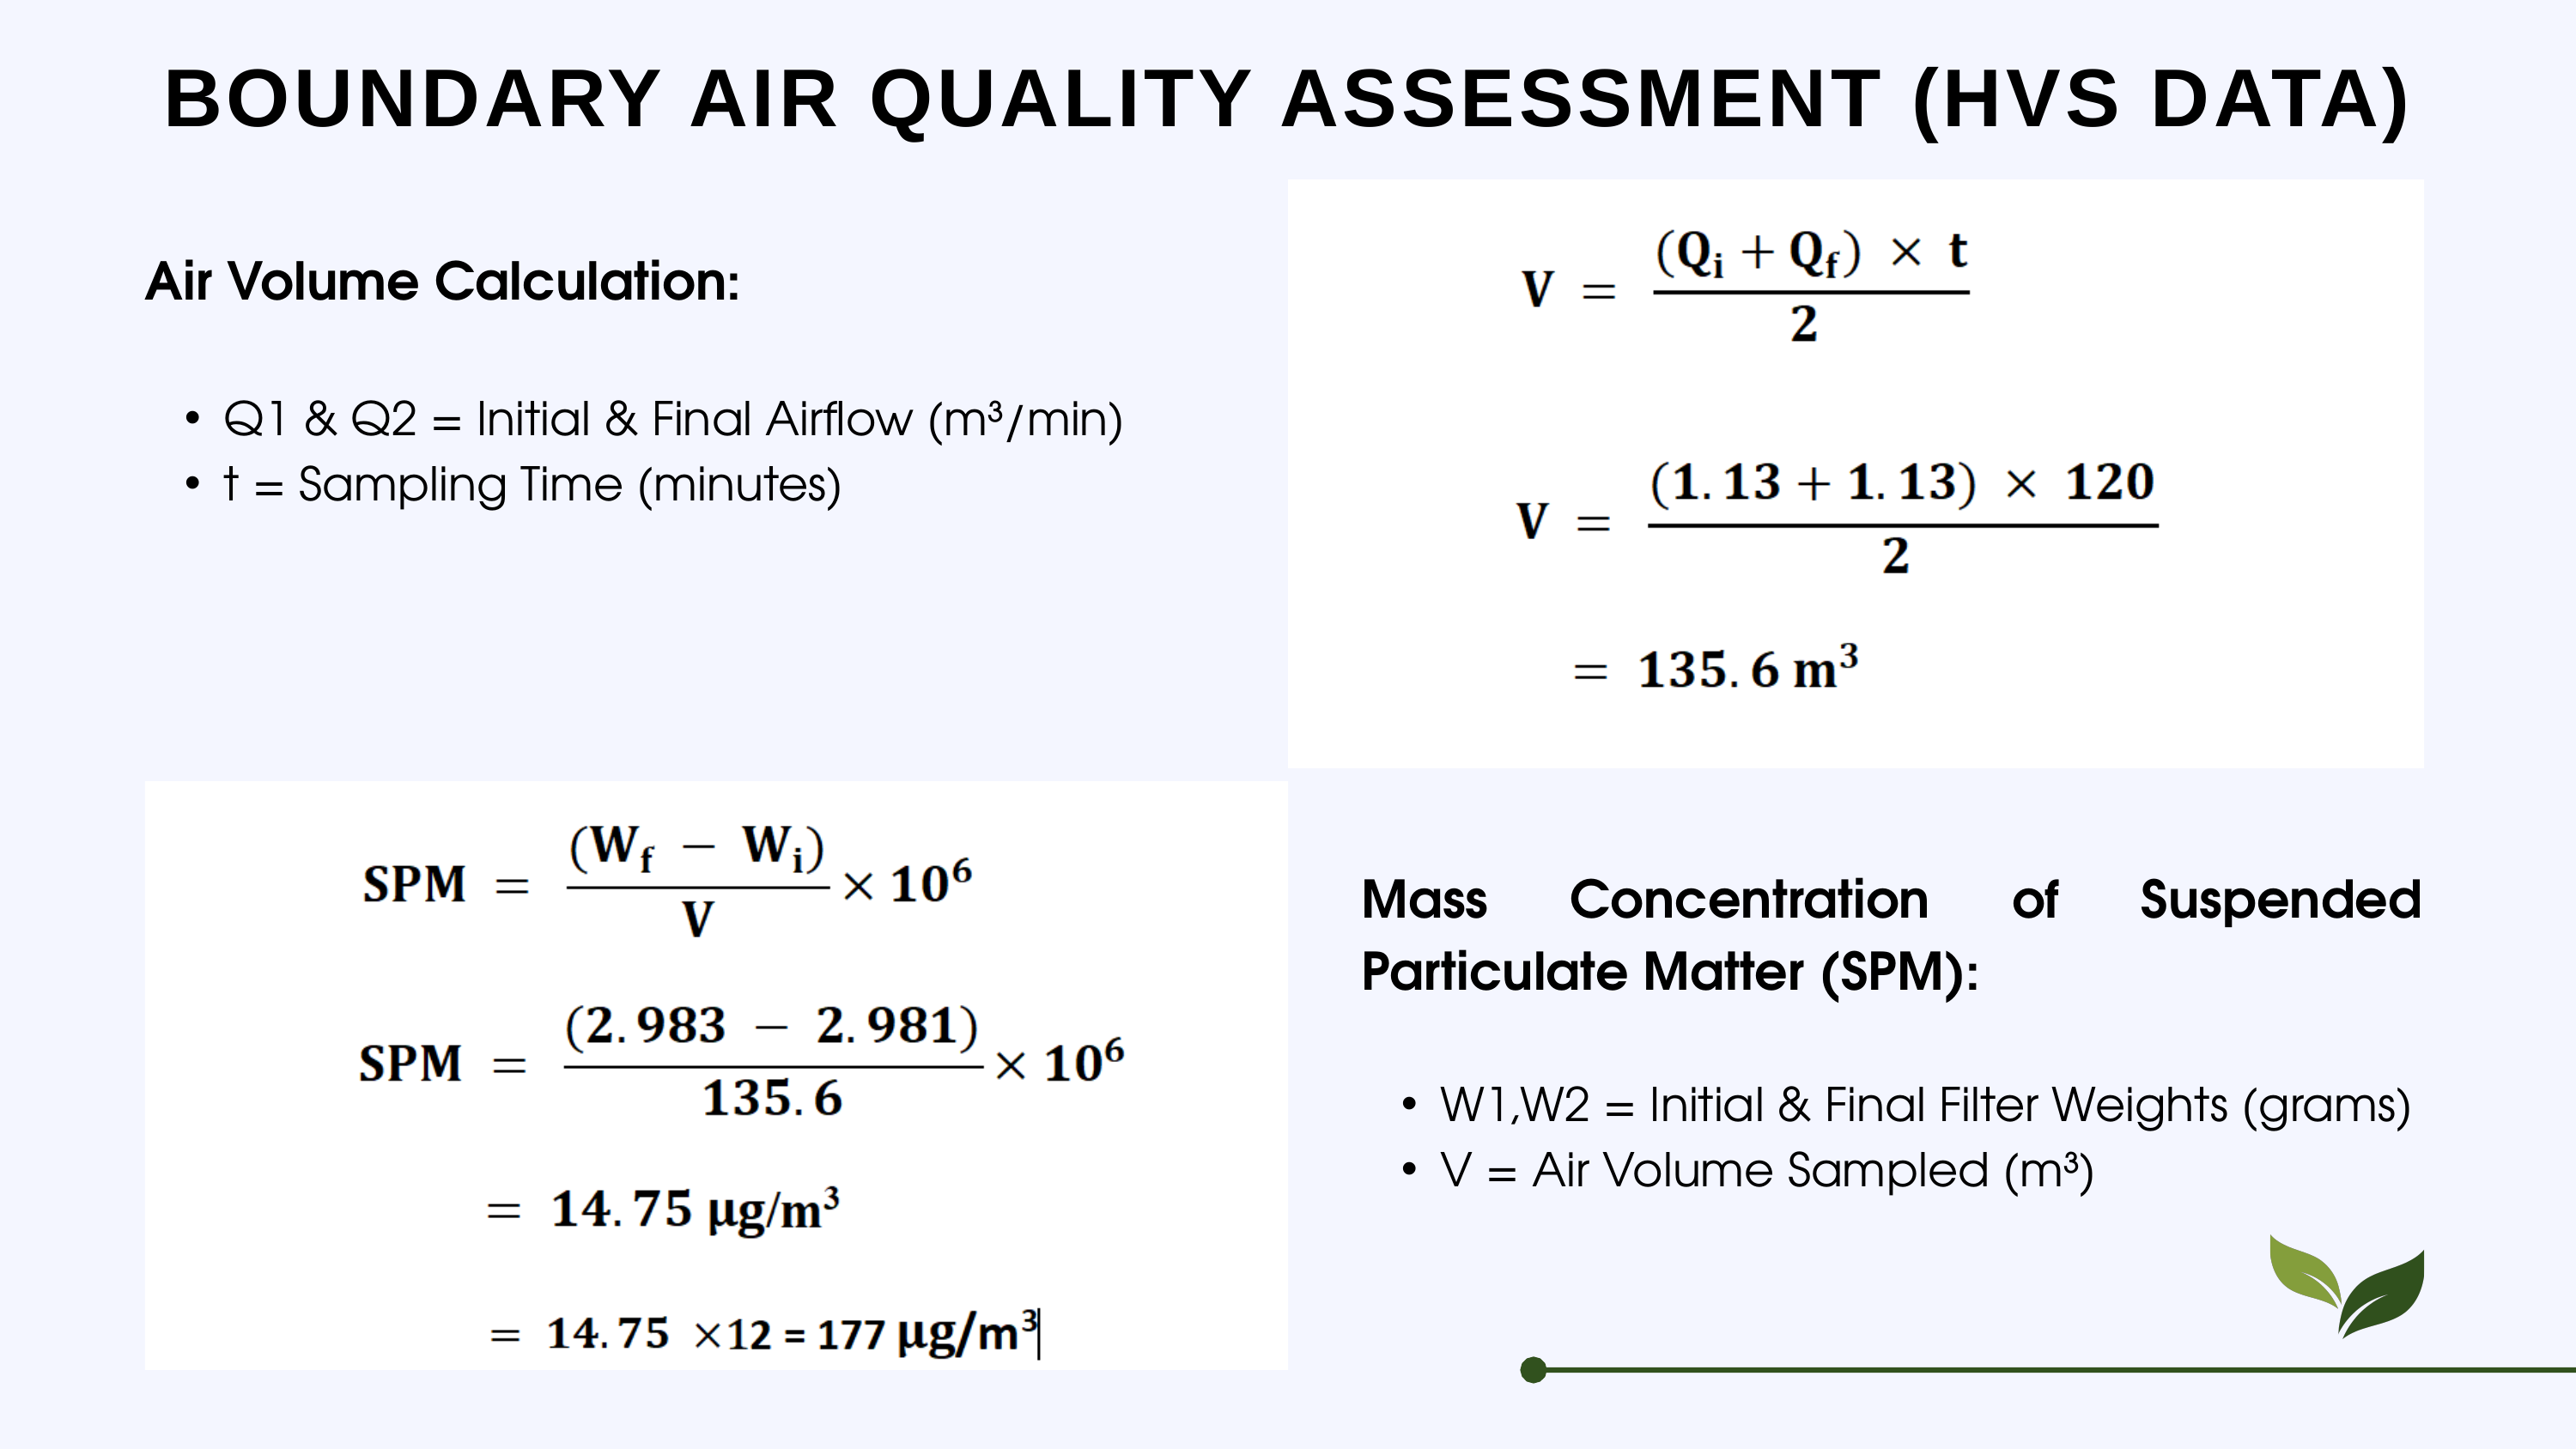

BOUNDARY AIR QUALITY ASSESSMENT (HVS DATA)

Air Volume Calculation:

Q1​ & Q2​ = Initial & Final Airflow (m³/min)
t = Sampling Time (minutes)

Mass Concentration of Suspended Particulate Matter (SPM):

W1​,W2​ = Initial & Final Filter Weights (grams)
V = Air Volume Sampled (m³)